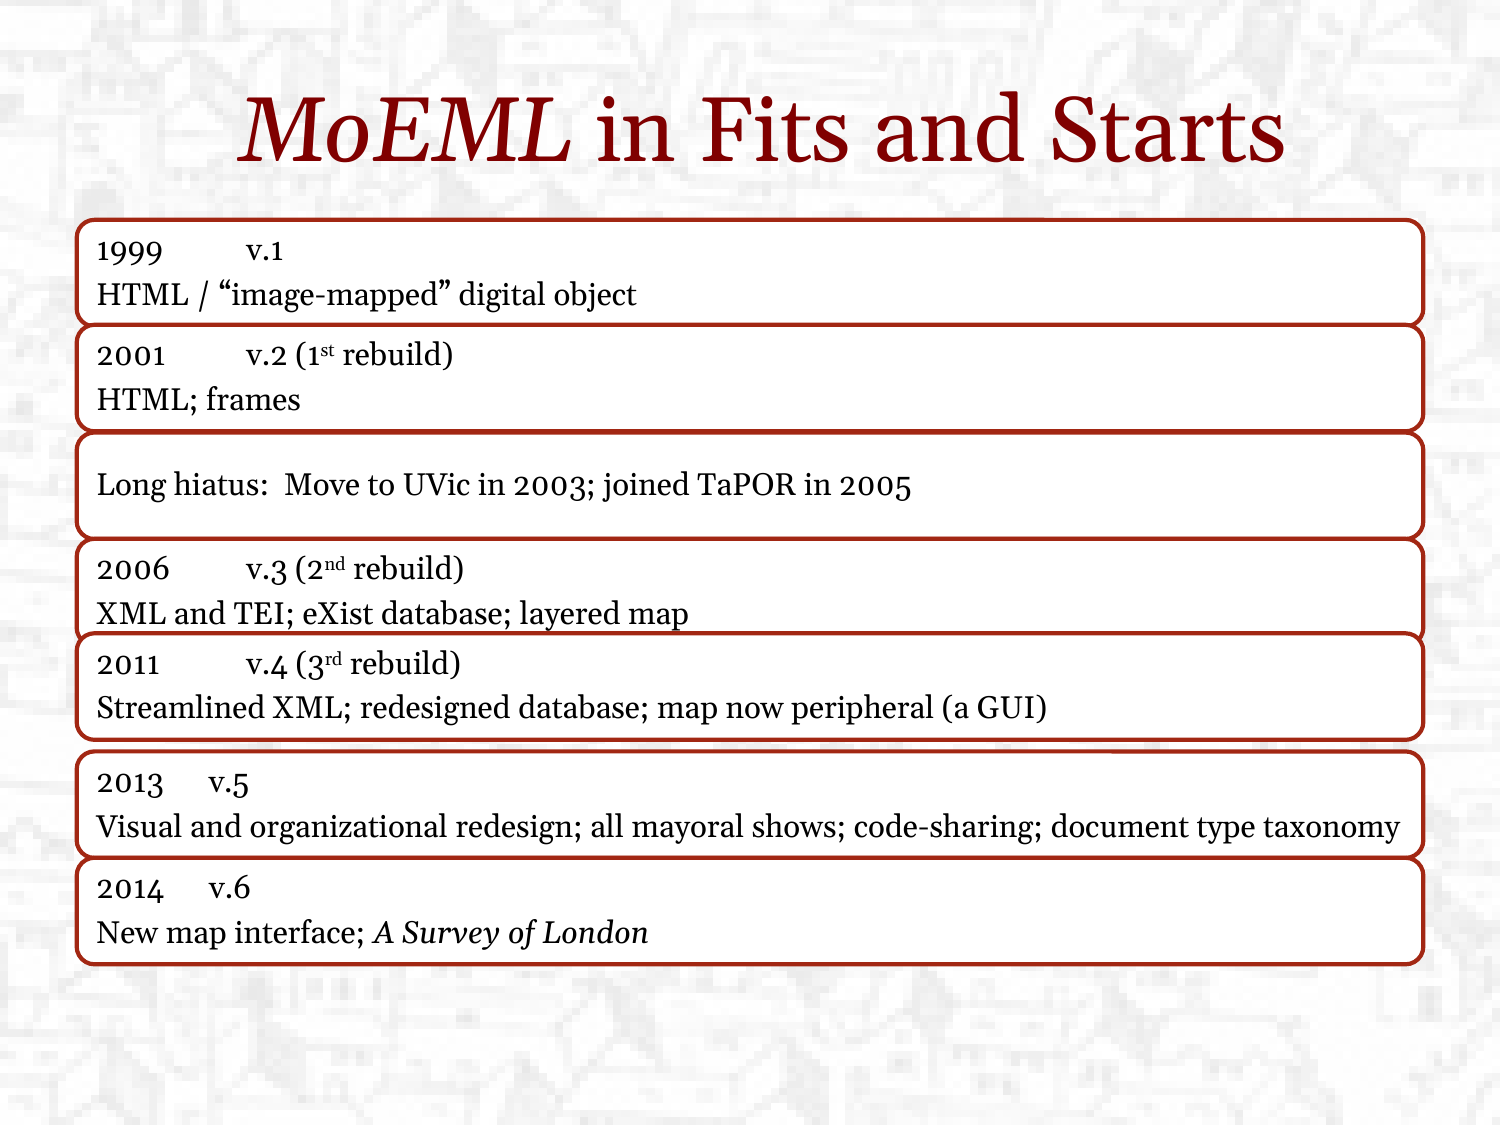

# MoEML in Fits and Starts
1999	v.1
HTML / “image-mapped” digital object
2001 	v.2 (1st rebuild)
HTML; frames
Long hiatus:  Move to UVic in 2003; joined TaPOR in 2005
2006 	v.3 (2nd rebuild)
XML and TEI; eXist database; layered map
2011 	v.4 (3rd rebuild)
Streamlined XML; redesigned database; map now peripheral (a GUI)
2013      v.5
Visual and organizational redesign; all mayoral shows; code-sharing; document type taxonomy
2014      v.6
New map interface; A Survey of London